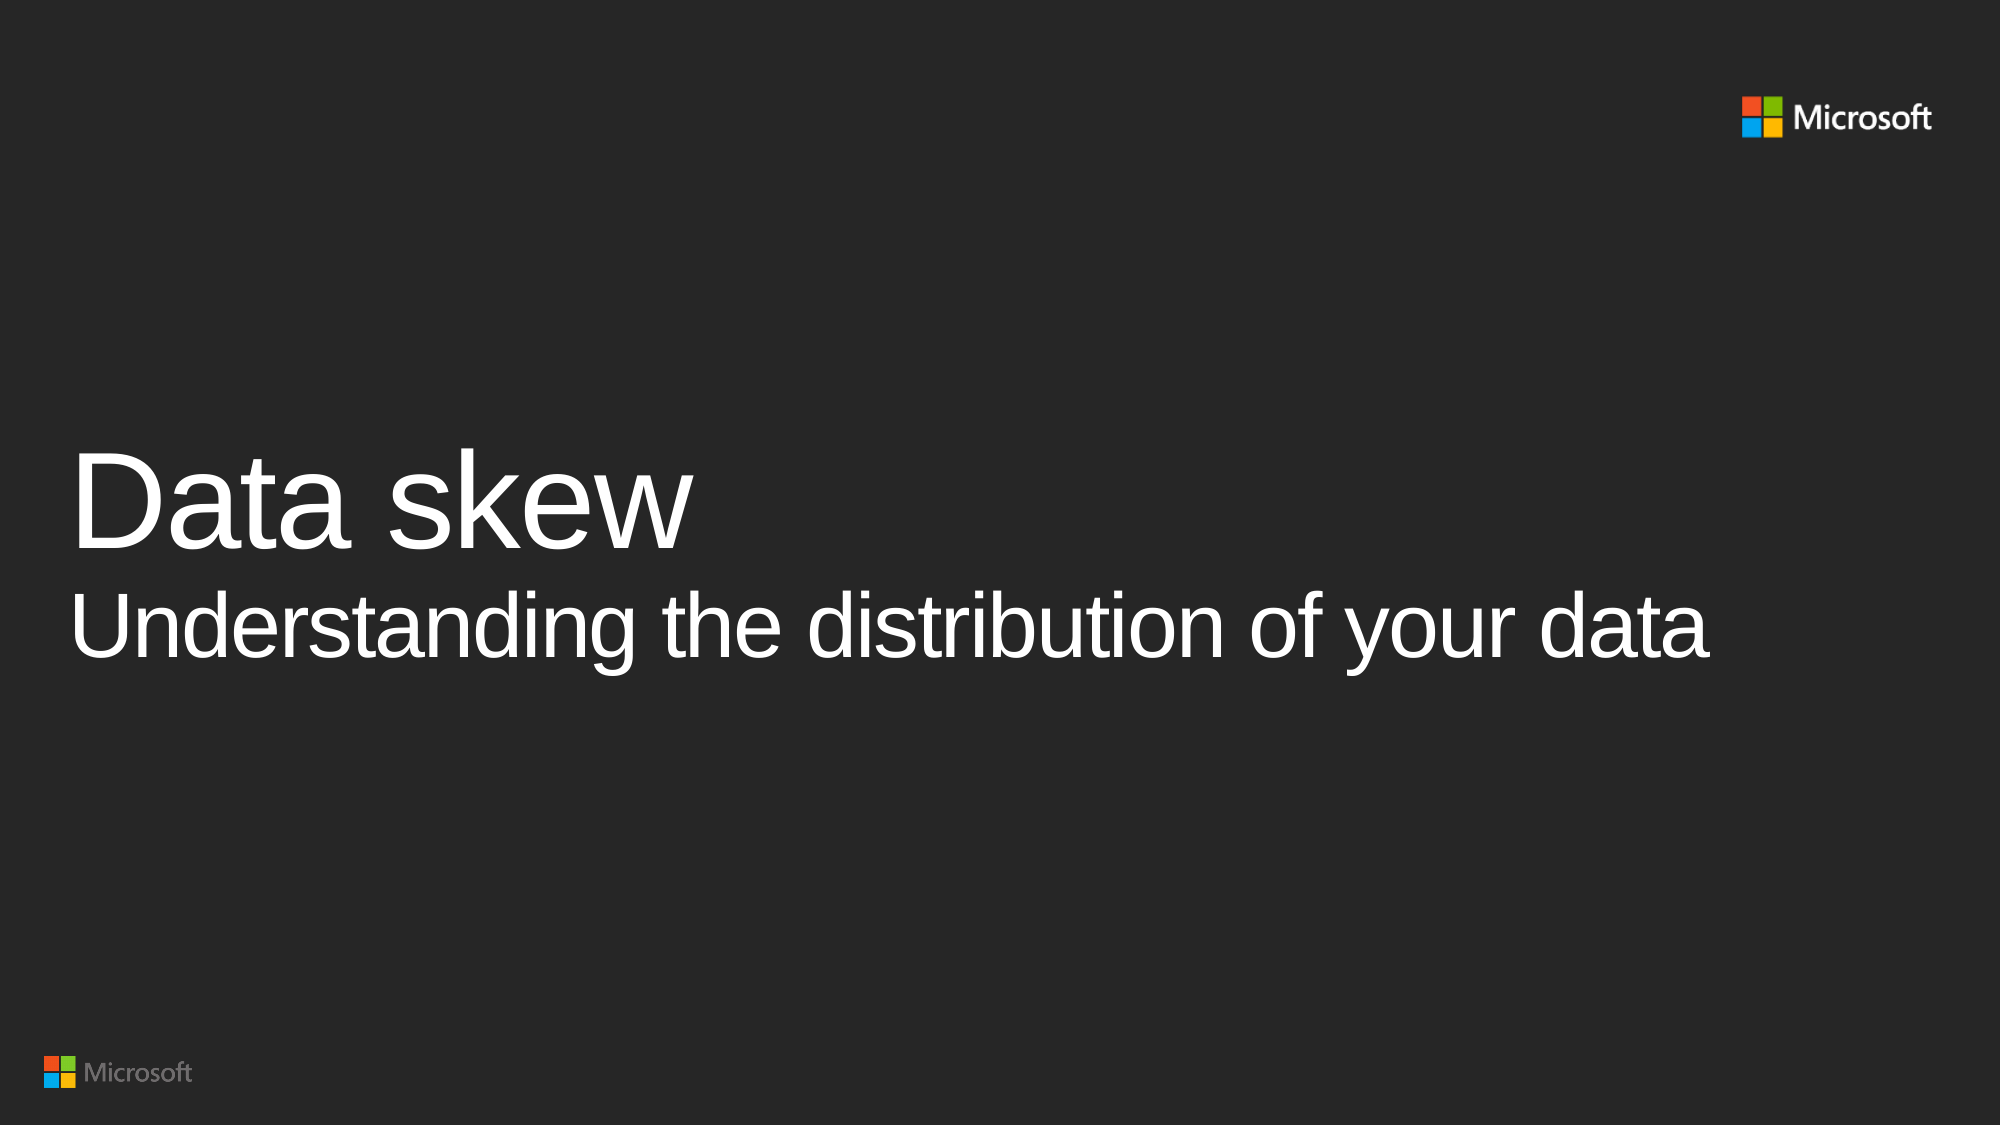

# Data skew Understanding the distribution of your data